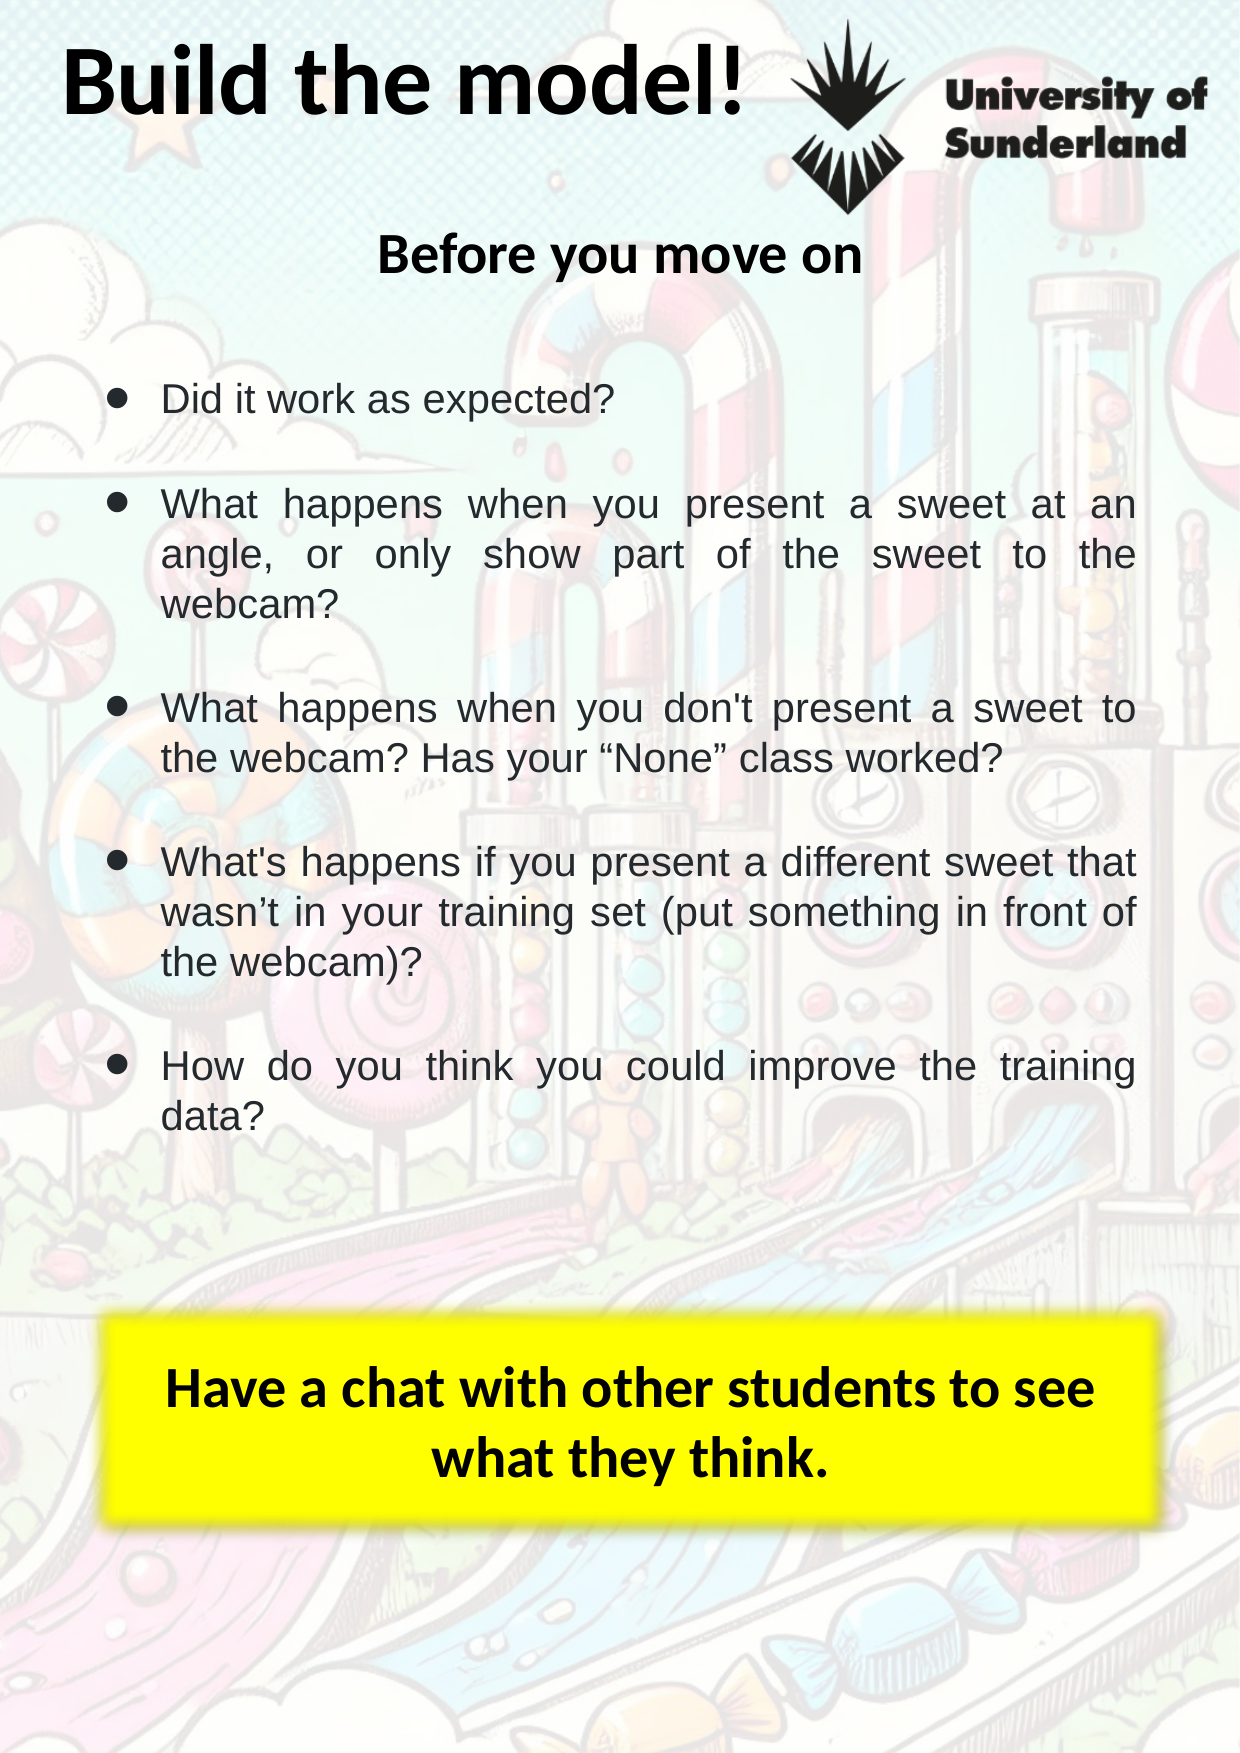

Build the model!
Before you move on
Did it work as expected?

What happens when you present a sweet at an angle, or only show part of the sweet to the webcam?

What happens when you don't present a sweet to the webcam? Has your “None” class worked?

What's happens if you present a different sweet that wasn’t in your training set (put something in front of the webcam)?

How do you think you could improve the training data?
Have a chat with other students to see what they think.